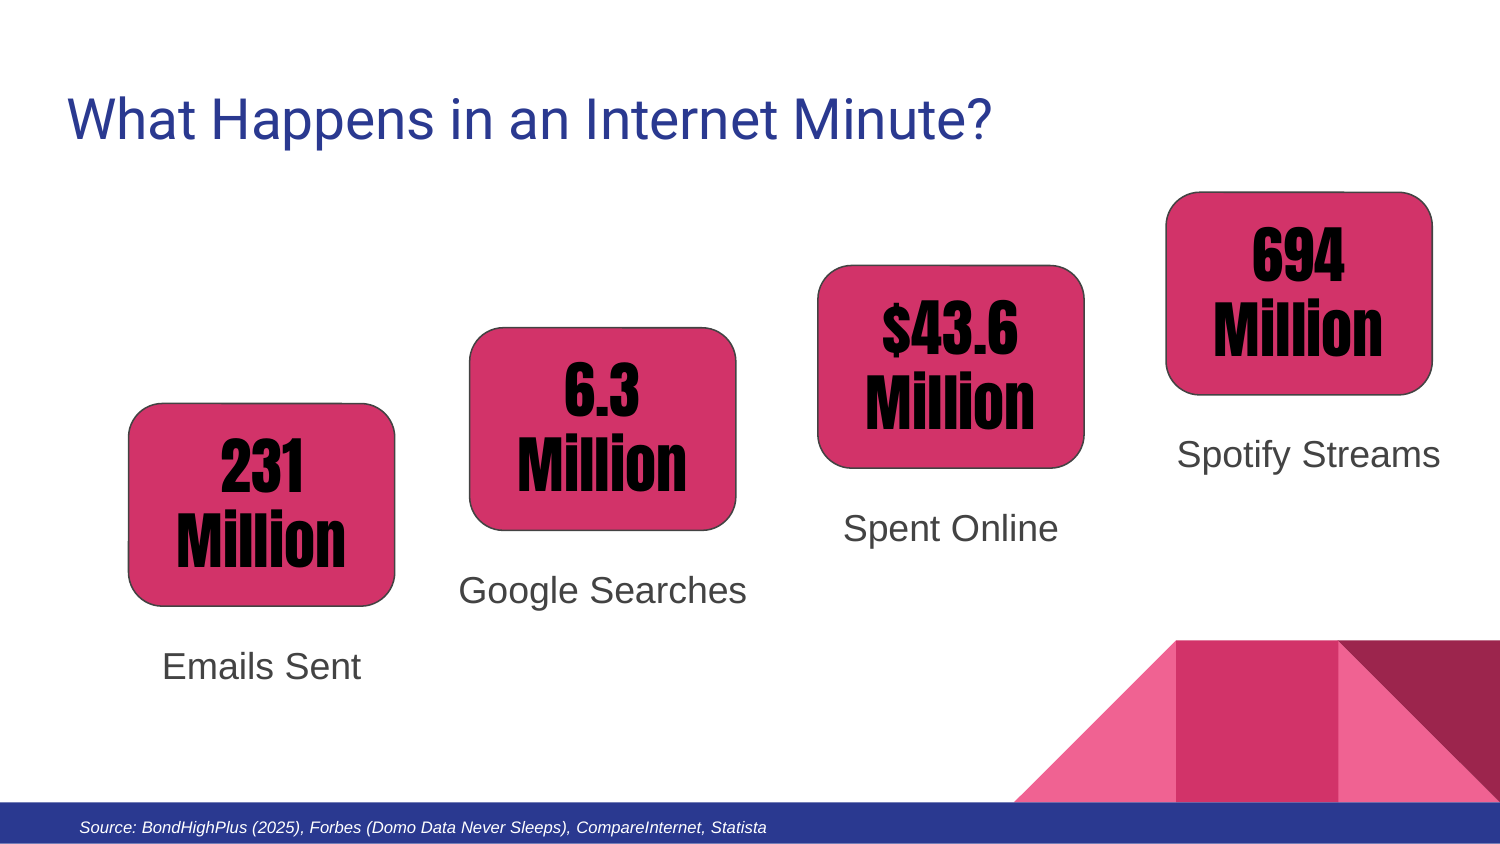

# What Happens in an Internet Minute?

694 Million
$43.6 Million
6.3 Million
231 Million
Spotify Streams
Spent Online
Google Searches
Emails Sent
Source: BondHighPlus (2025), Forbes (Domo Data Never Sleeps), CompareInternet, Statista